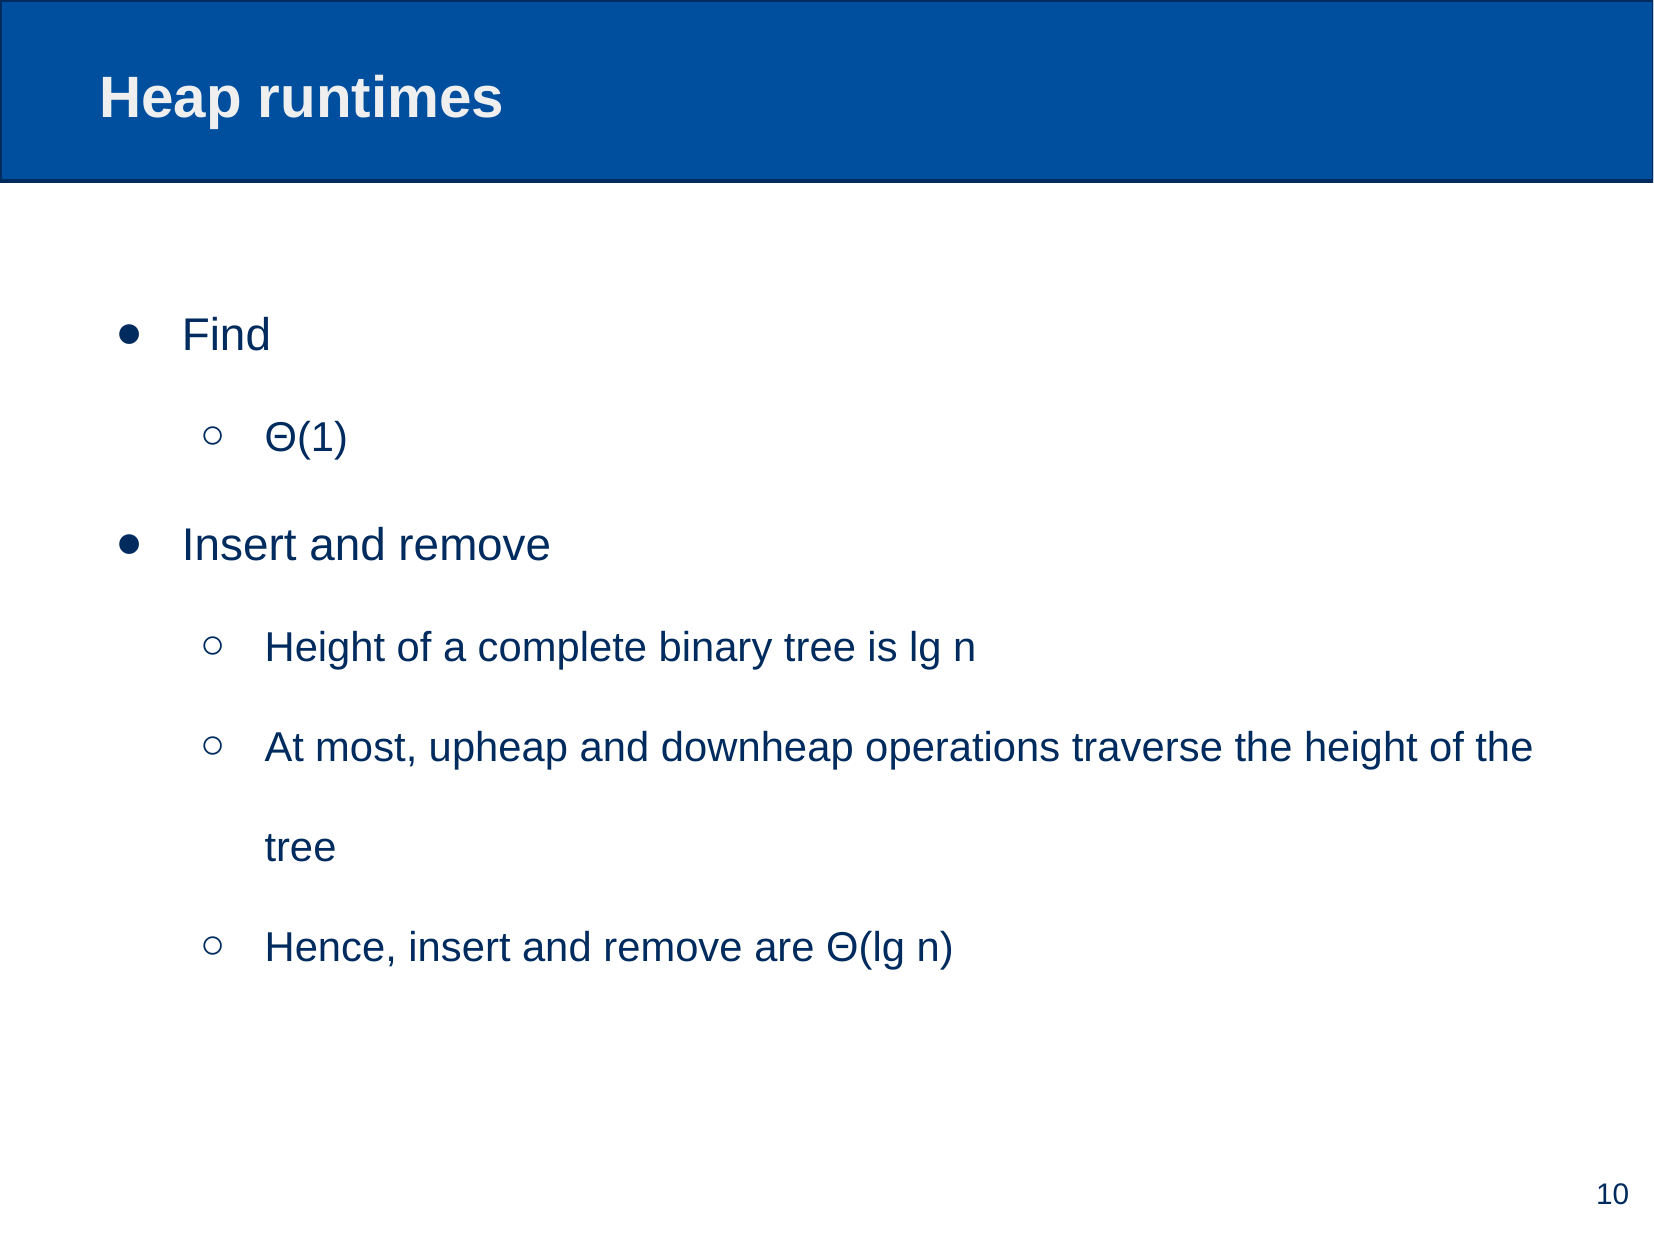

# Heap runtimes
Find
Θ(1)
Insert and remove
Height of a complete binary tree is lg n
At most, upheap and downheap operations traverse the height of the tree
Hence, insert and remove are Θ(lg n)
10